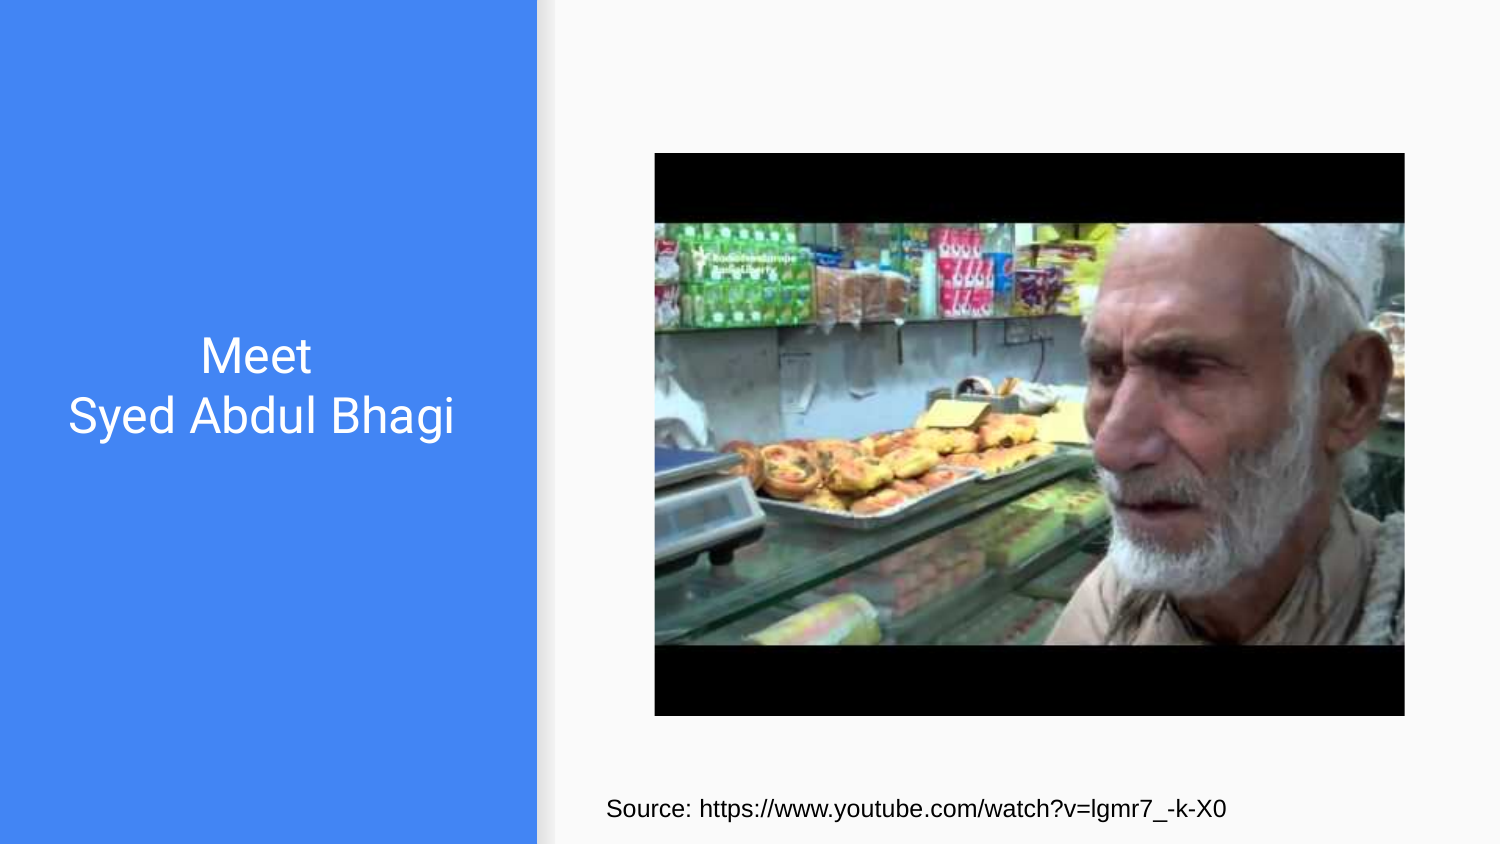

# Meet
Syed Abdul Bhagi
Source: https://www.youtube.com/watch?v=lgmr7_-k-X0